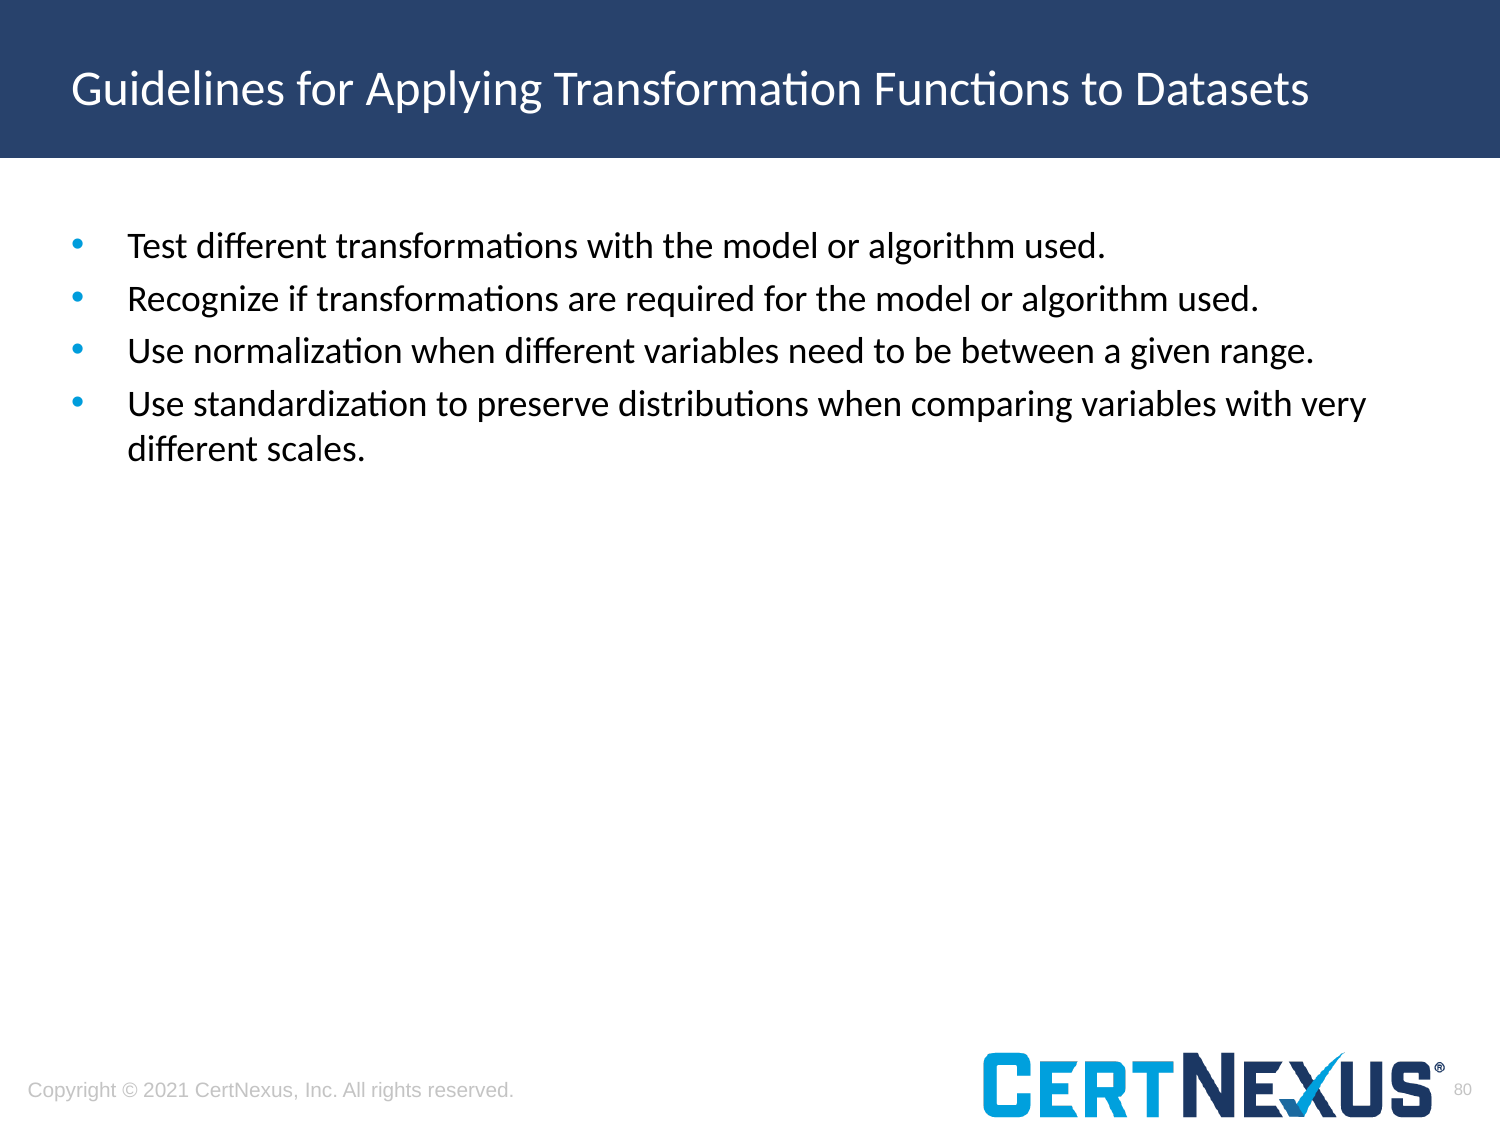

# Guidelines for Applying Transformation Functions to Datasets
Test different transformations with the model or algorithm used.
Recognize if transformations are required for the model or algorithm used.
Use normalization when different variables need to be between a given range.
Use standardization to preserve distributions when comparing variables with very different scales.
80